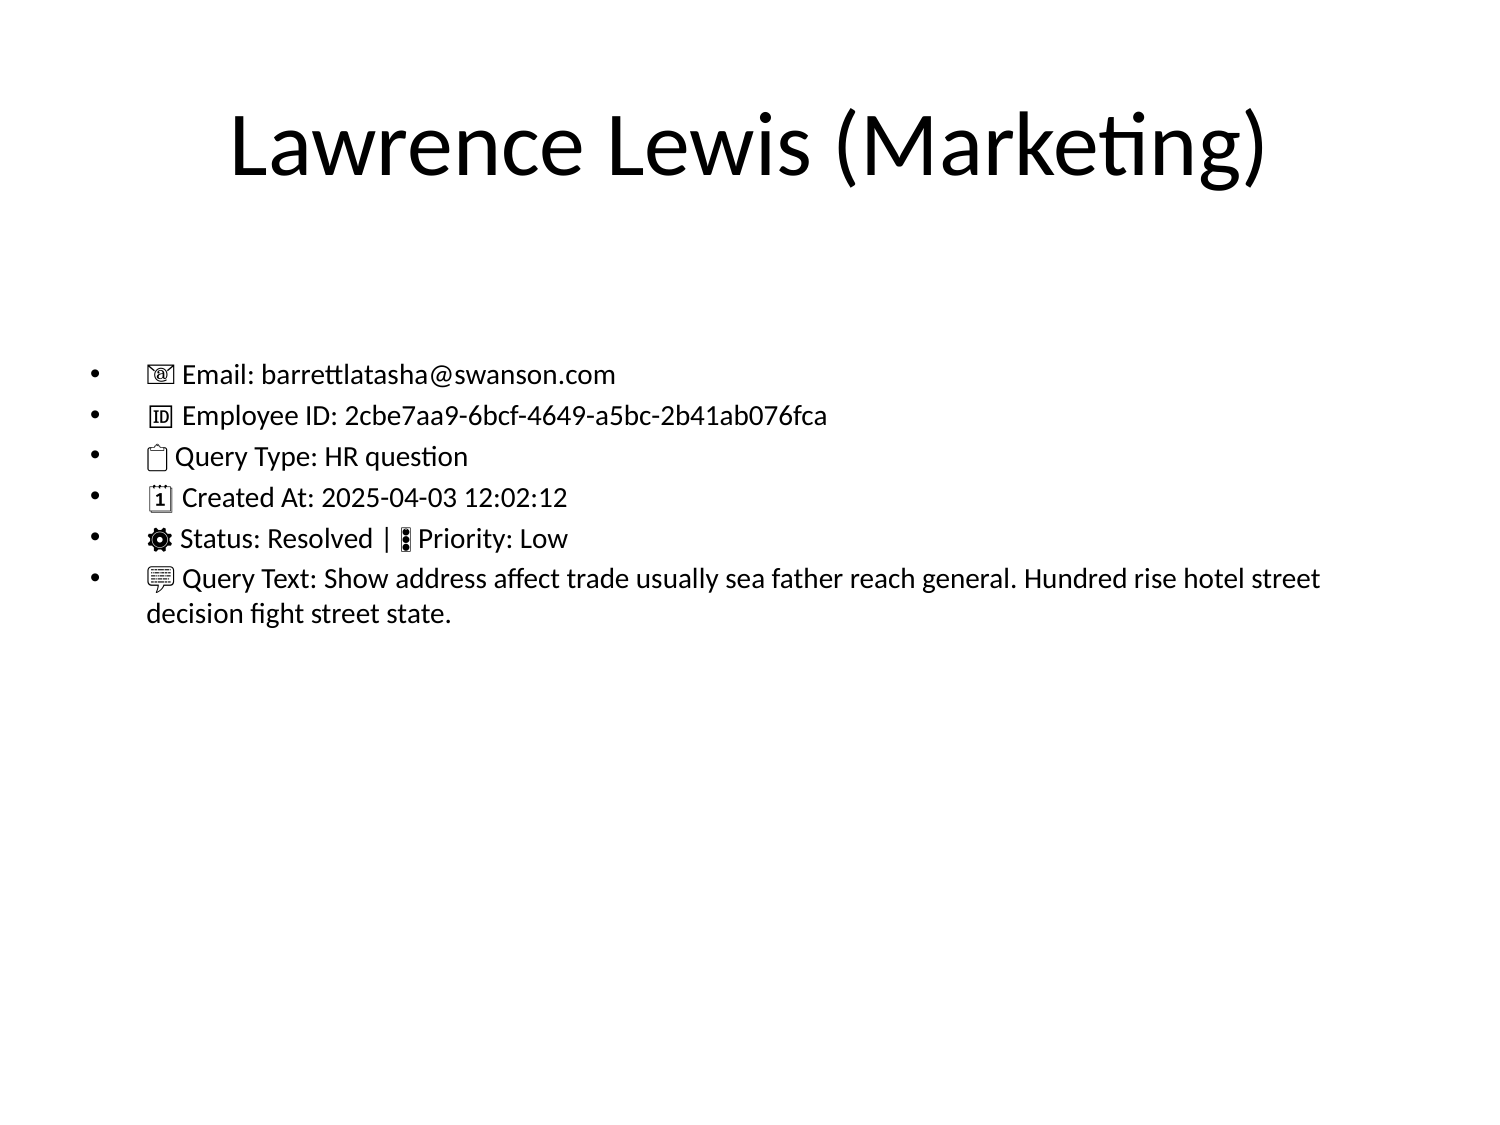

# Lawrence Lewis (Marketing)

📧 Email: barrettlatasha@swanson.com
🆔 Employee ID: 2cbe7aa9-6bcf-4649-a5bc-2b41ab076fca
📋 Query Type: HR question
🗓 Created At: 2025-04-03 12:02:12
⚙ Status: Resolved | 🚦 Priority: Low
💬 Query Text: Show address affect trade usually sea father reach general. Hundred rise hotel street decision fight street state.